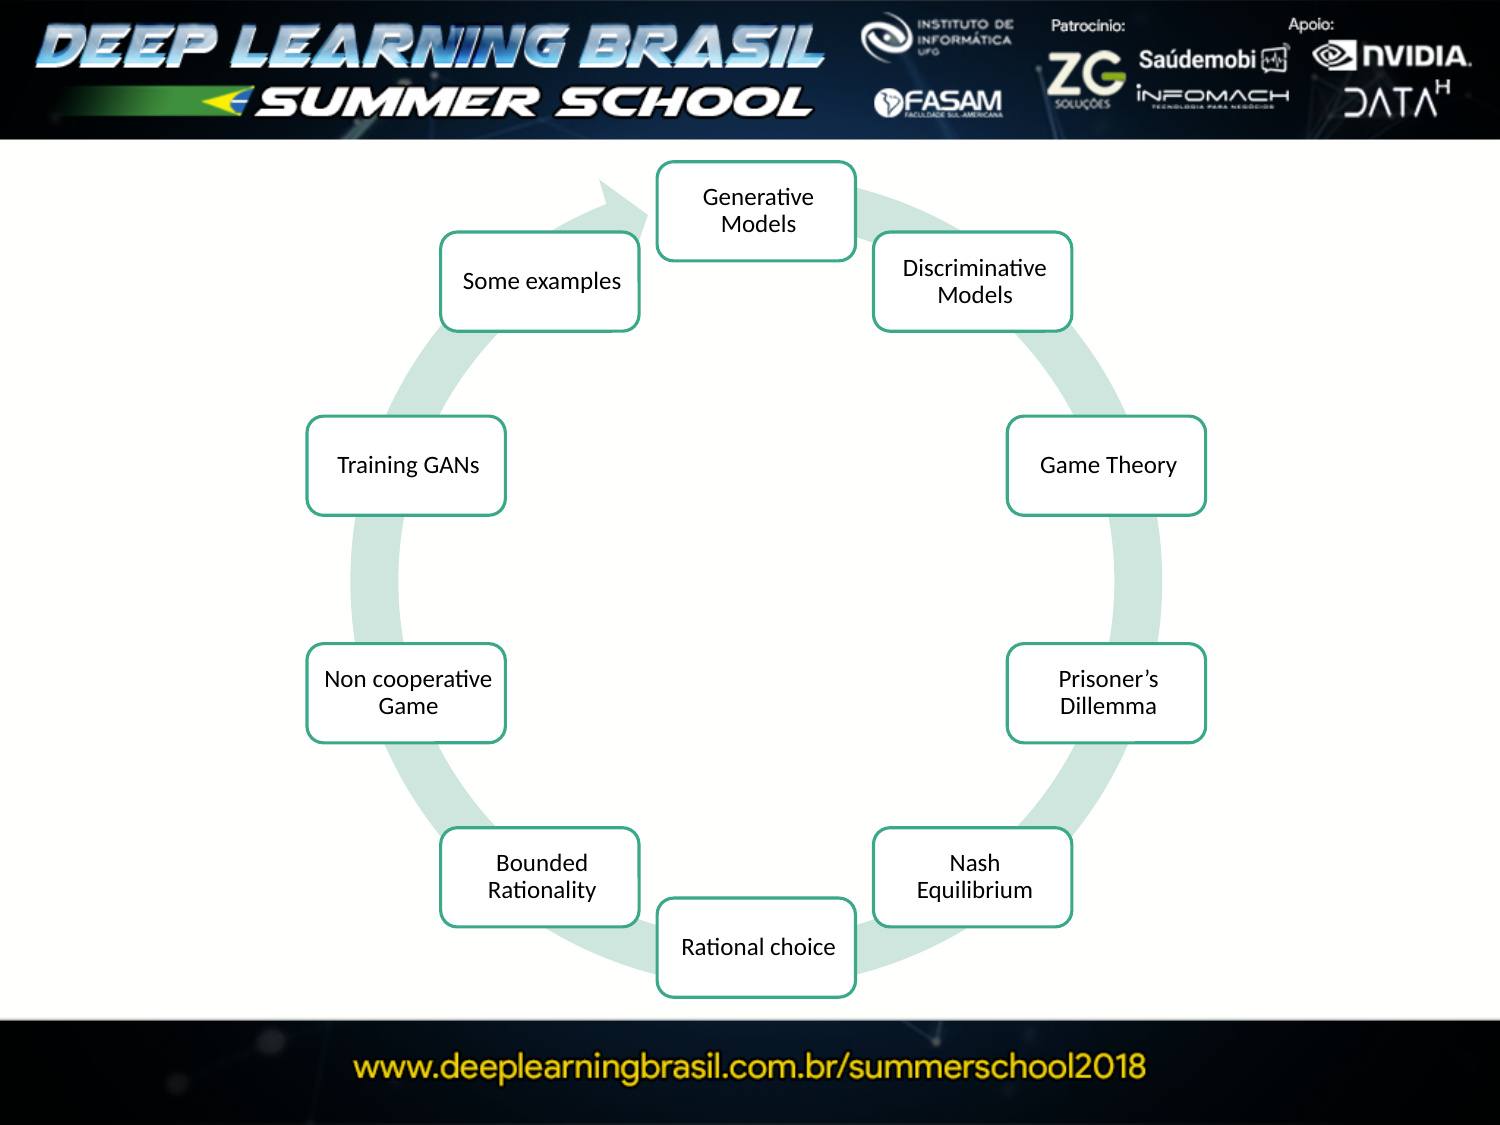

Generative Models
Discriminative Models
Game Theory
Prisoner’s Dillemma
Nash Equilibrium
Rational choice
Bounded Rationality
Non cooperative Game
Training GANs
Some examples